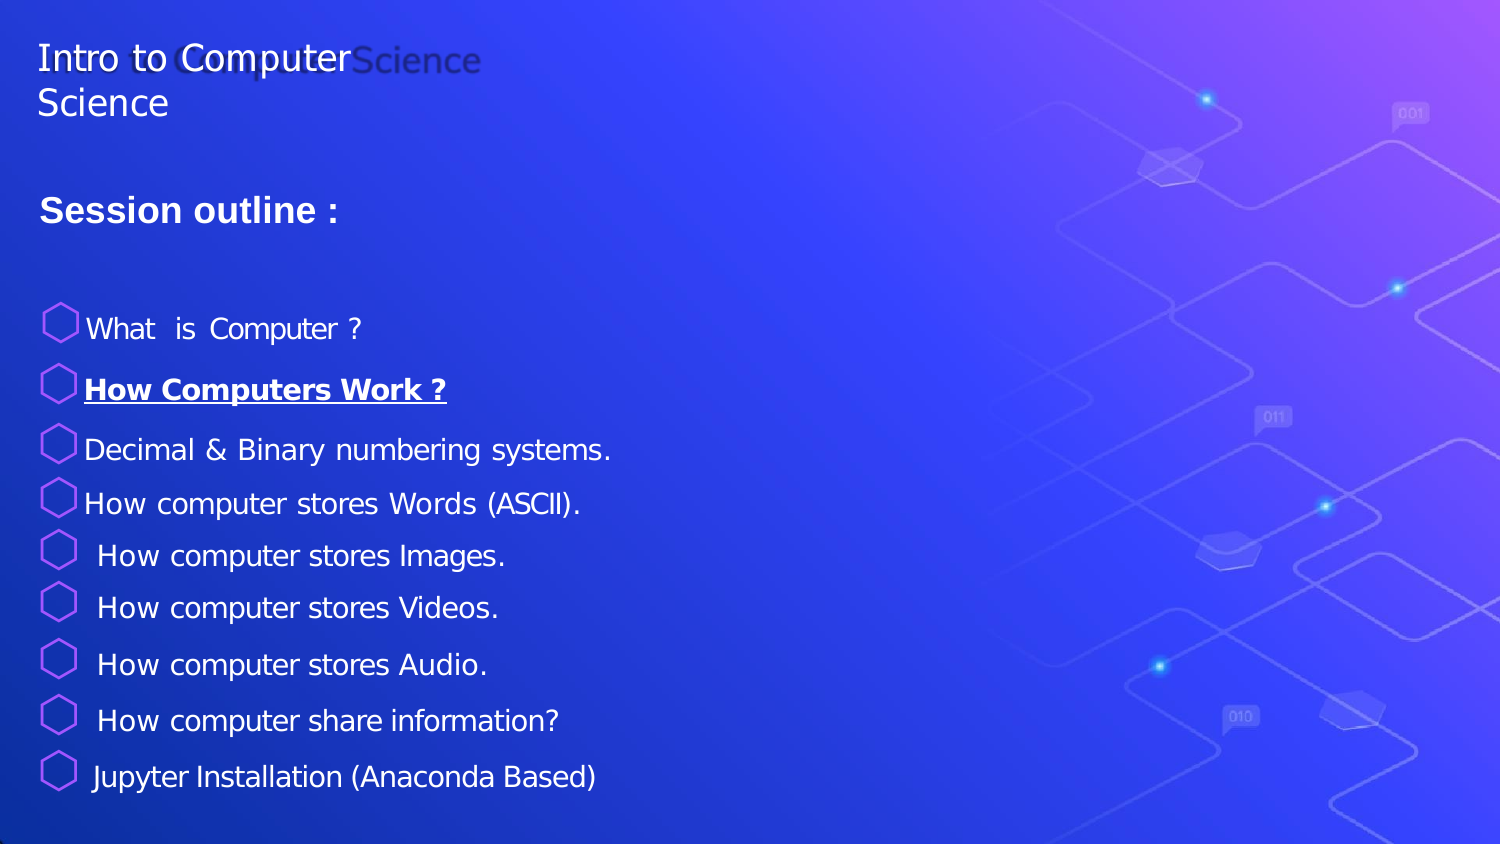

Intro to Computer Science
Session outline :
# ⬡What  is  Computer ?
⬡How Computers Work ?
⬡Decimal & Binary numbering systems.
⬡How computer stores Words (ASCII).
⬡ How computer stores Images.
⬡ How computer stores Videos.
⬡ How computer stores Audio.
⬡ How computer share information?
⬡ Jupyter Installation (Anaconda Based)